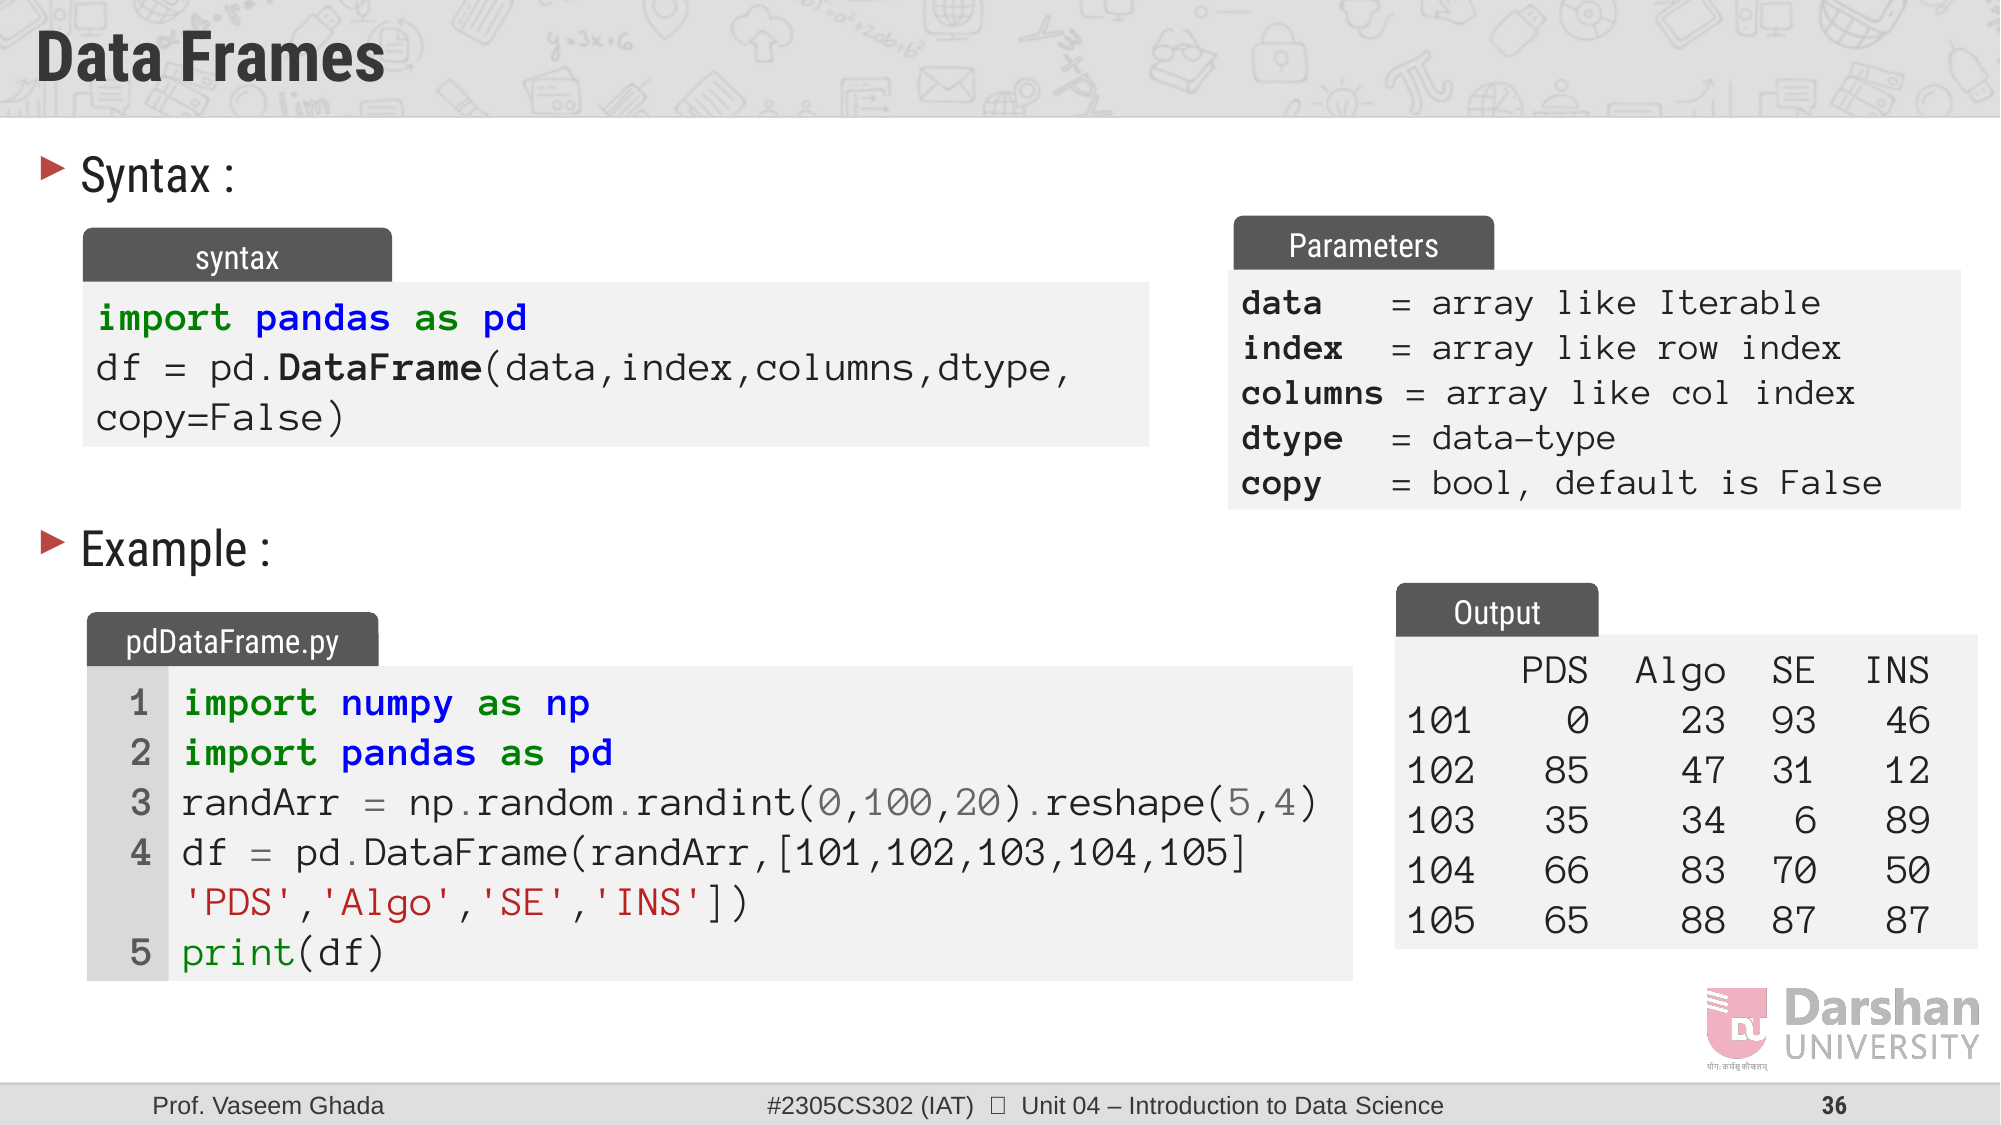

# Data Frames
Syntax :

Example :

Parameters
syntax
data	= array like Iterable
index 	= array like row index
columns = array like col index
dtype	= data-type
copy 	= bool, default is False
import pandas as pd
df = pd.DataFrame(data,index,columns,dtype,
copy=False)
Output
pdDataFrame.py
     PDS  Algo  SE  INS
101    0    23  93   46
102   85    47  31   12
103   35    34   6   89
104   66    83  70   50
105   65    88  87   87
1
2
3
4

5
import numpy as np
import pandas as pd
randArr = np.random.randint(0,100,20).reshape(5,4)
df = pd.DataFrame(randArr,[101,102,103,104,105] 'PDS','Algo','SE','INS'])
print(df)